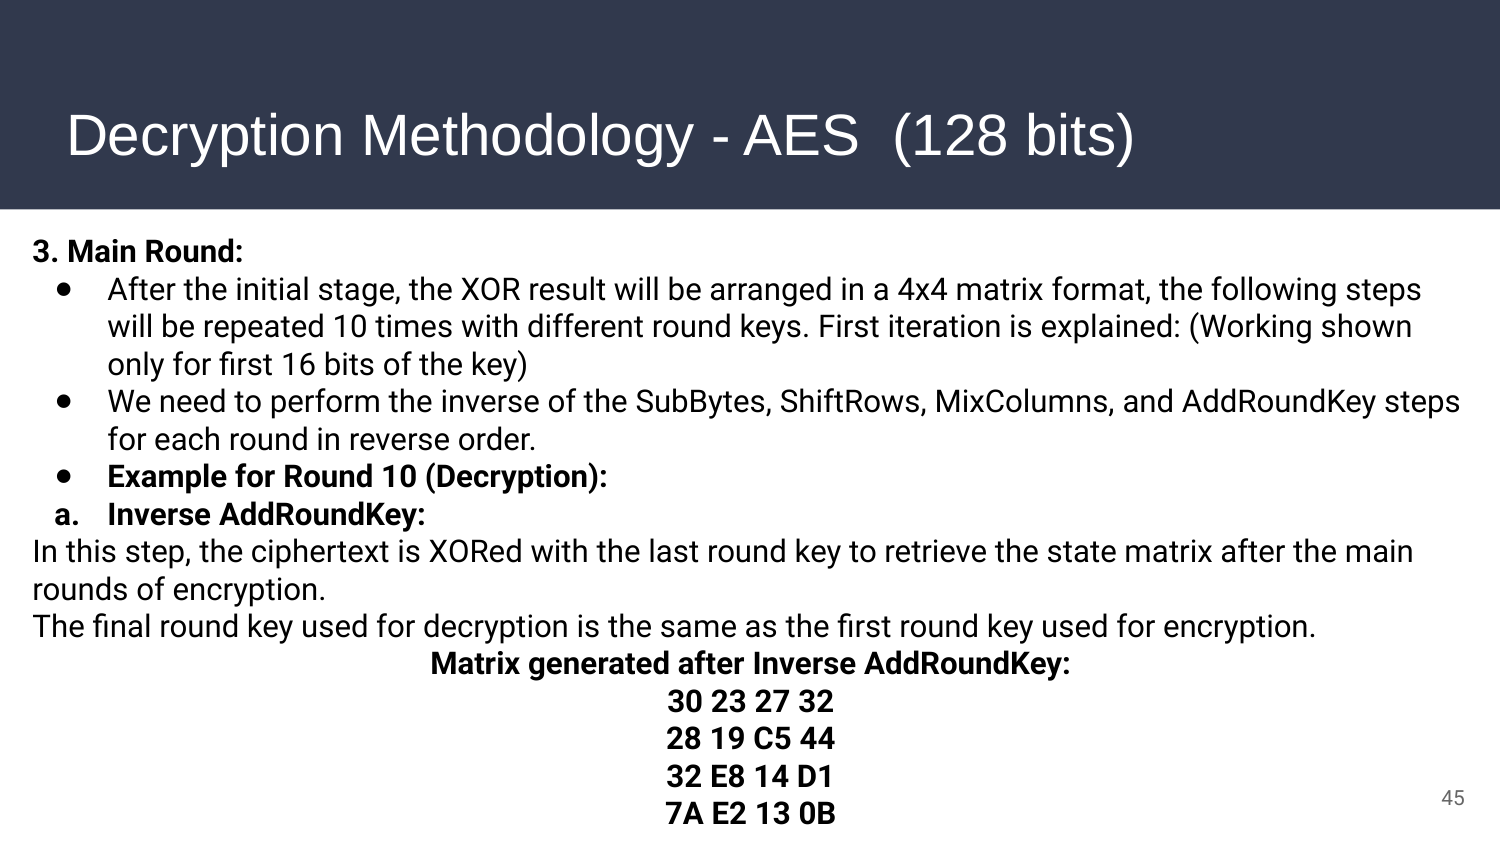

# Decryption Methodology - AES  (128 bits)
3. Main Round:
After the initial stage, the XOR result will be arranged in a 4x4 matrix format, the following steps will be repeated 10 times with different round keys. First iteration is explained: (Working shown only for first 16 bits of the key)
We need to perform the inverse of the SubBytes, ShiftRows, MixColumns, and AddRoundKey steps for each round in reverse order.
Example for Round 10 (Decryption):
Inverse AddRoundKey:
In this step, the ciphertext is XORed with the last round key to retrieve the state matrix after the main rounds of encryption.
The final round key used for decryption is the same as the first round key used for encryption.
Matrix generated after Inverse AddRoundKey:
30 23 27 32
28 19 C5 44
32 E8 14 D1
7A E2 13 0B
45